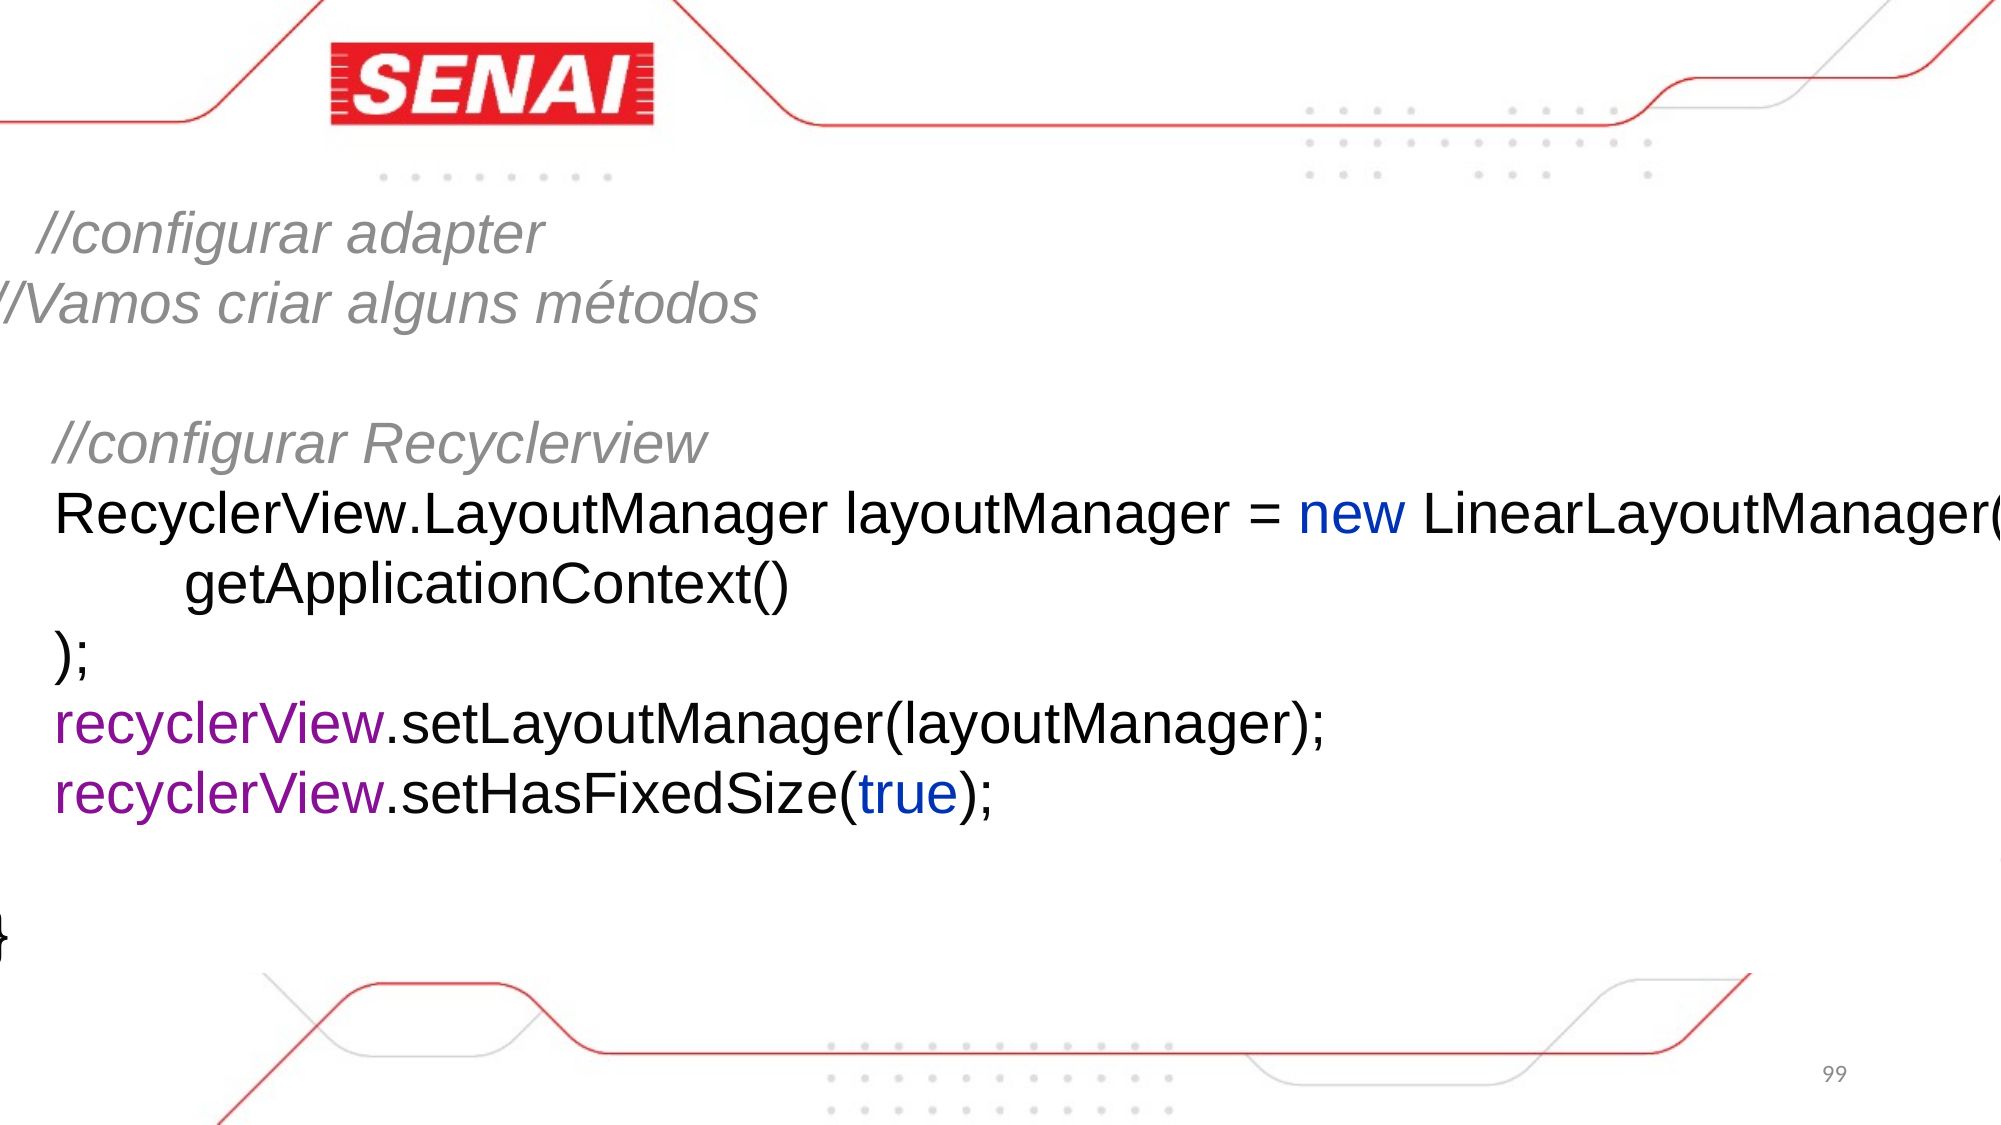

//configurar adapter
//Vamos criar alguns métodos
    //configurar Recyclerview
    RecyclerView.LayoutManager layoutManager = new LinearLayoutManager(
            getApplicationContext()
    );
    recyclerView.setLayoutManager(layoutManager);
    recyclerView.setHasFixedSize(true);
}
99